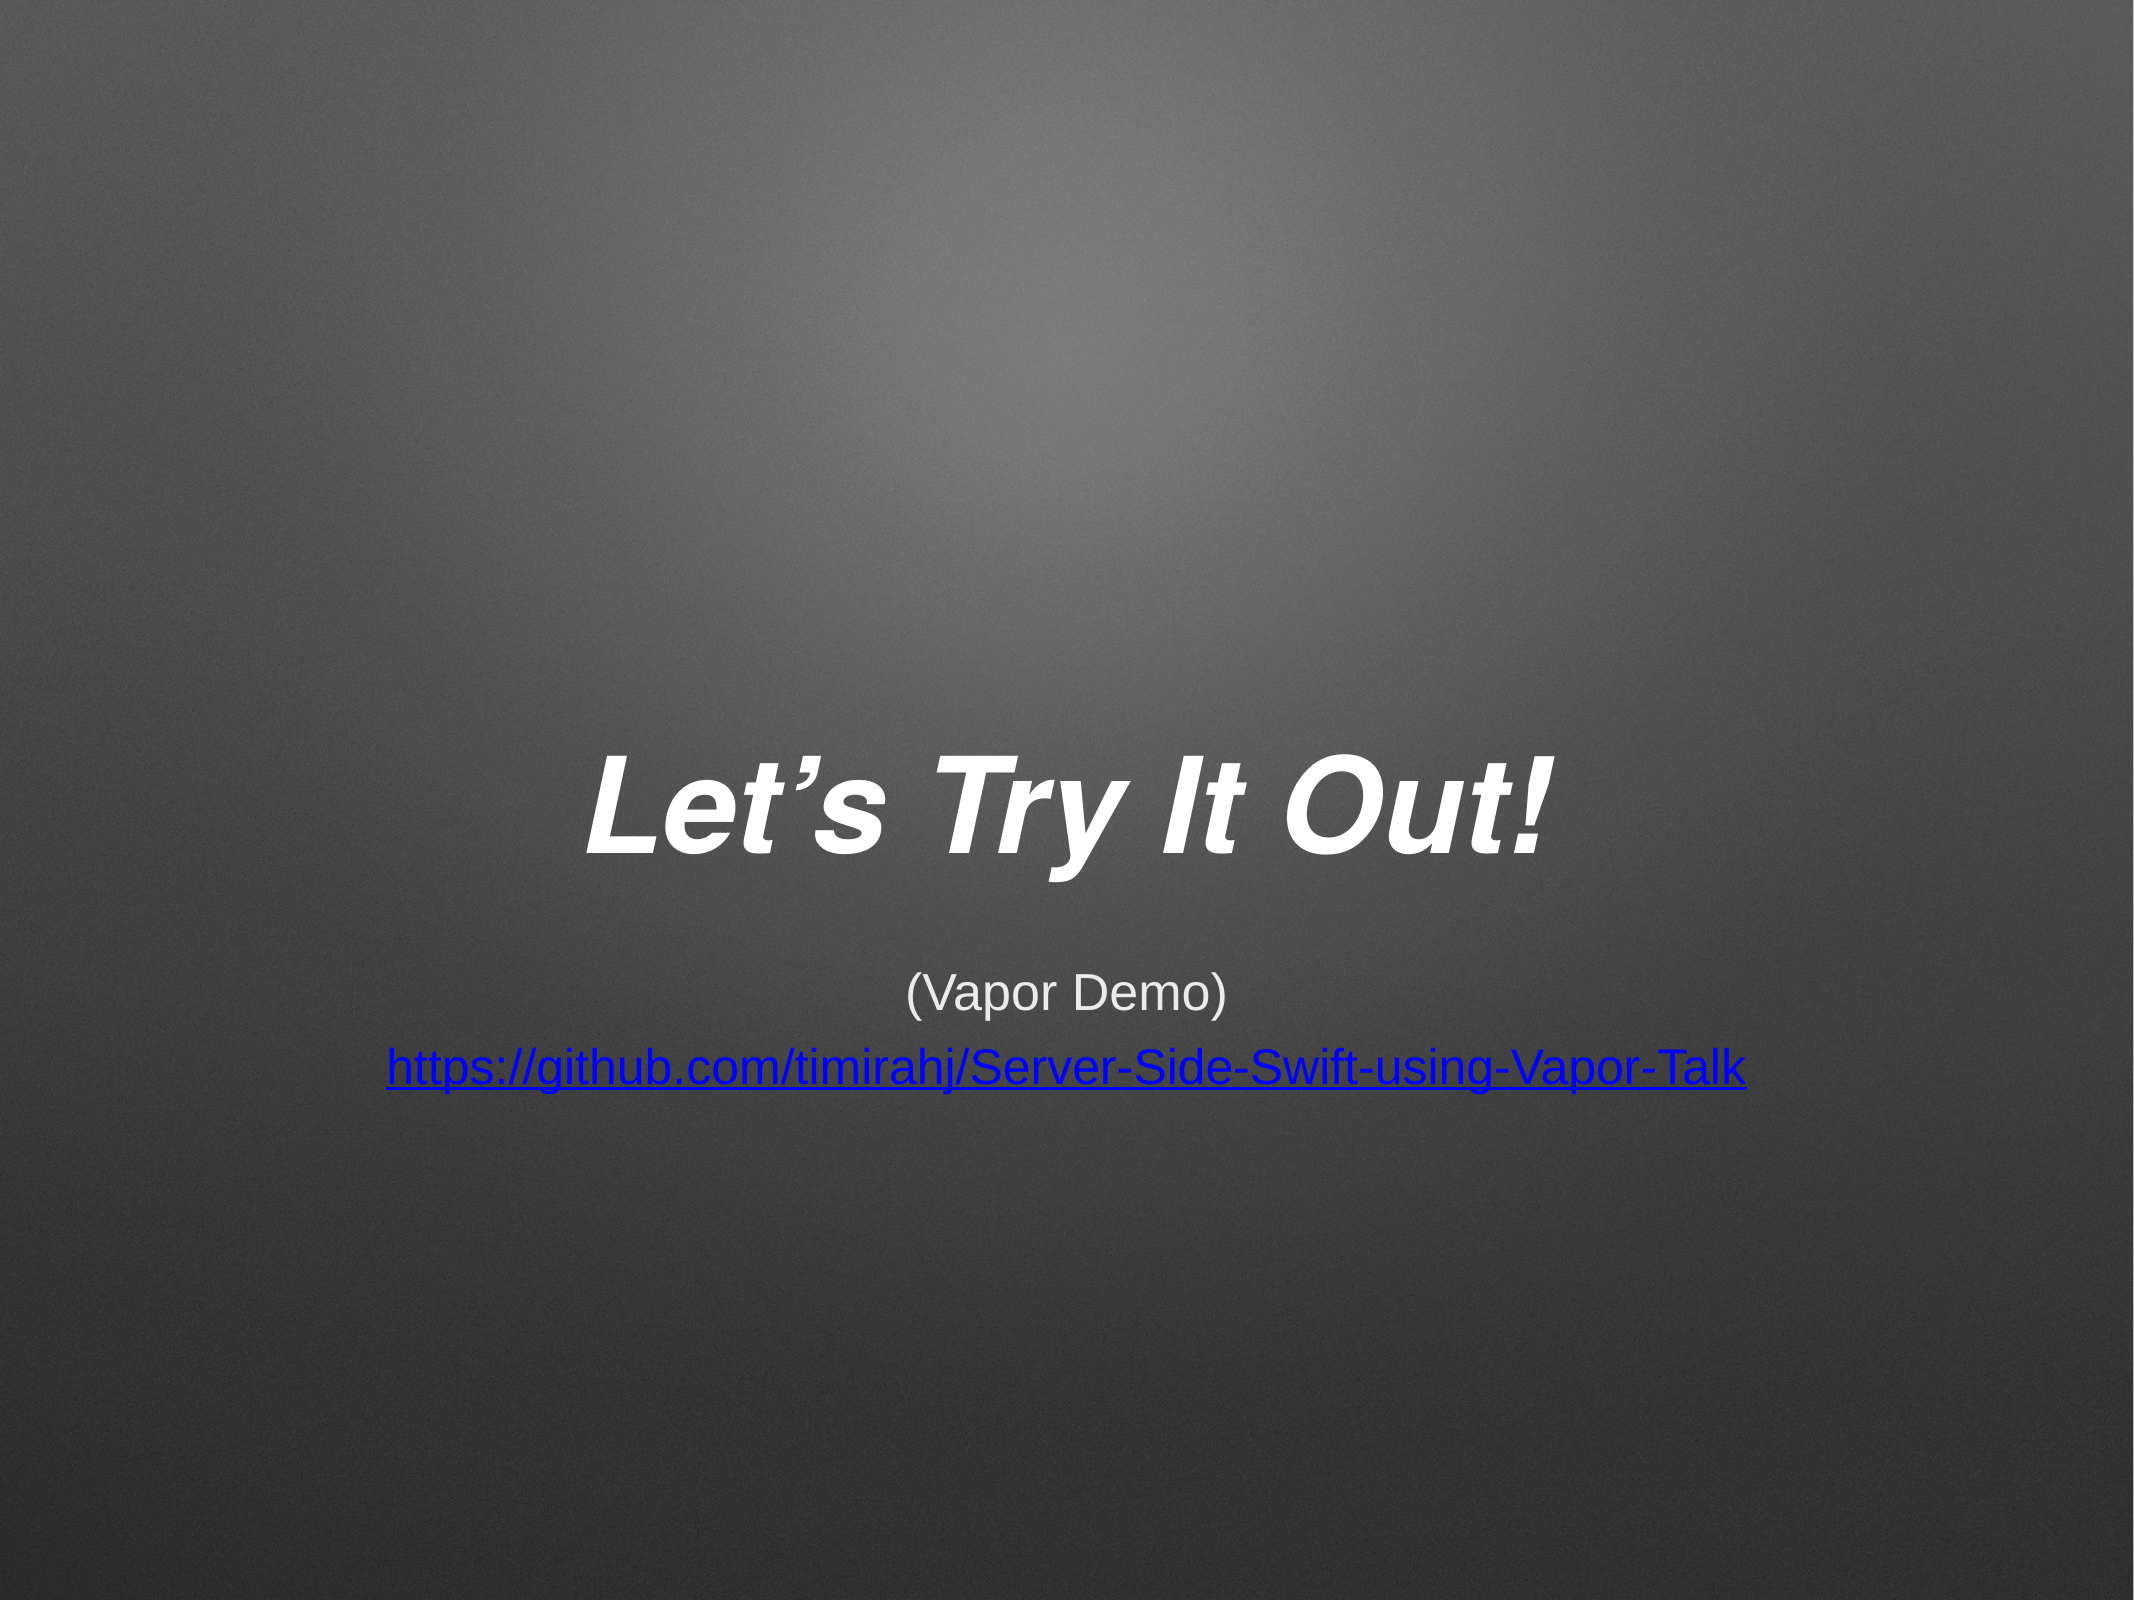

# Let’s Try It Out!
(Vapor Demo)
https://github.com/timirahj/Server-Side-Swift-using-Vapor-Talk